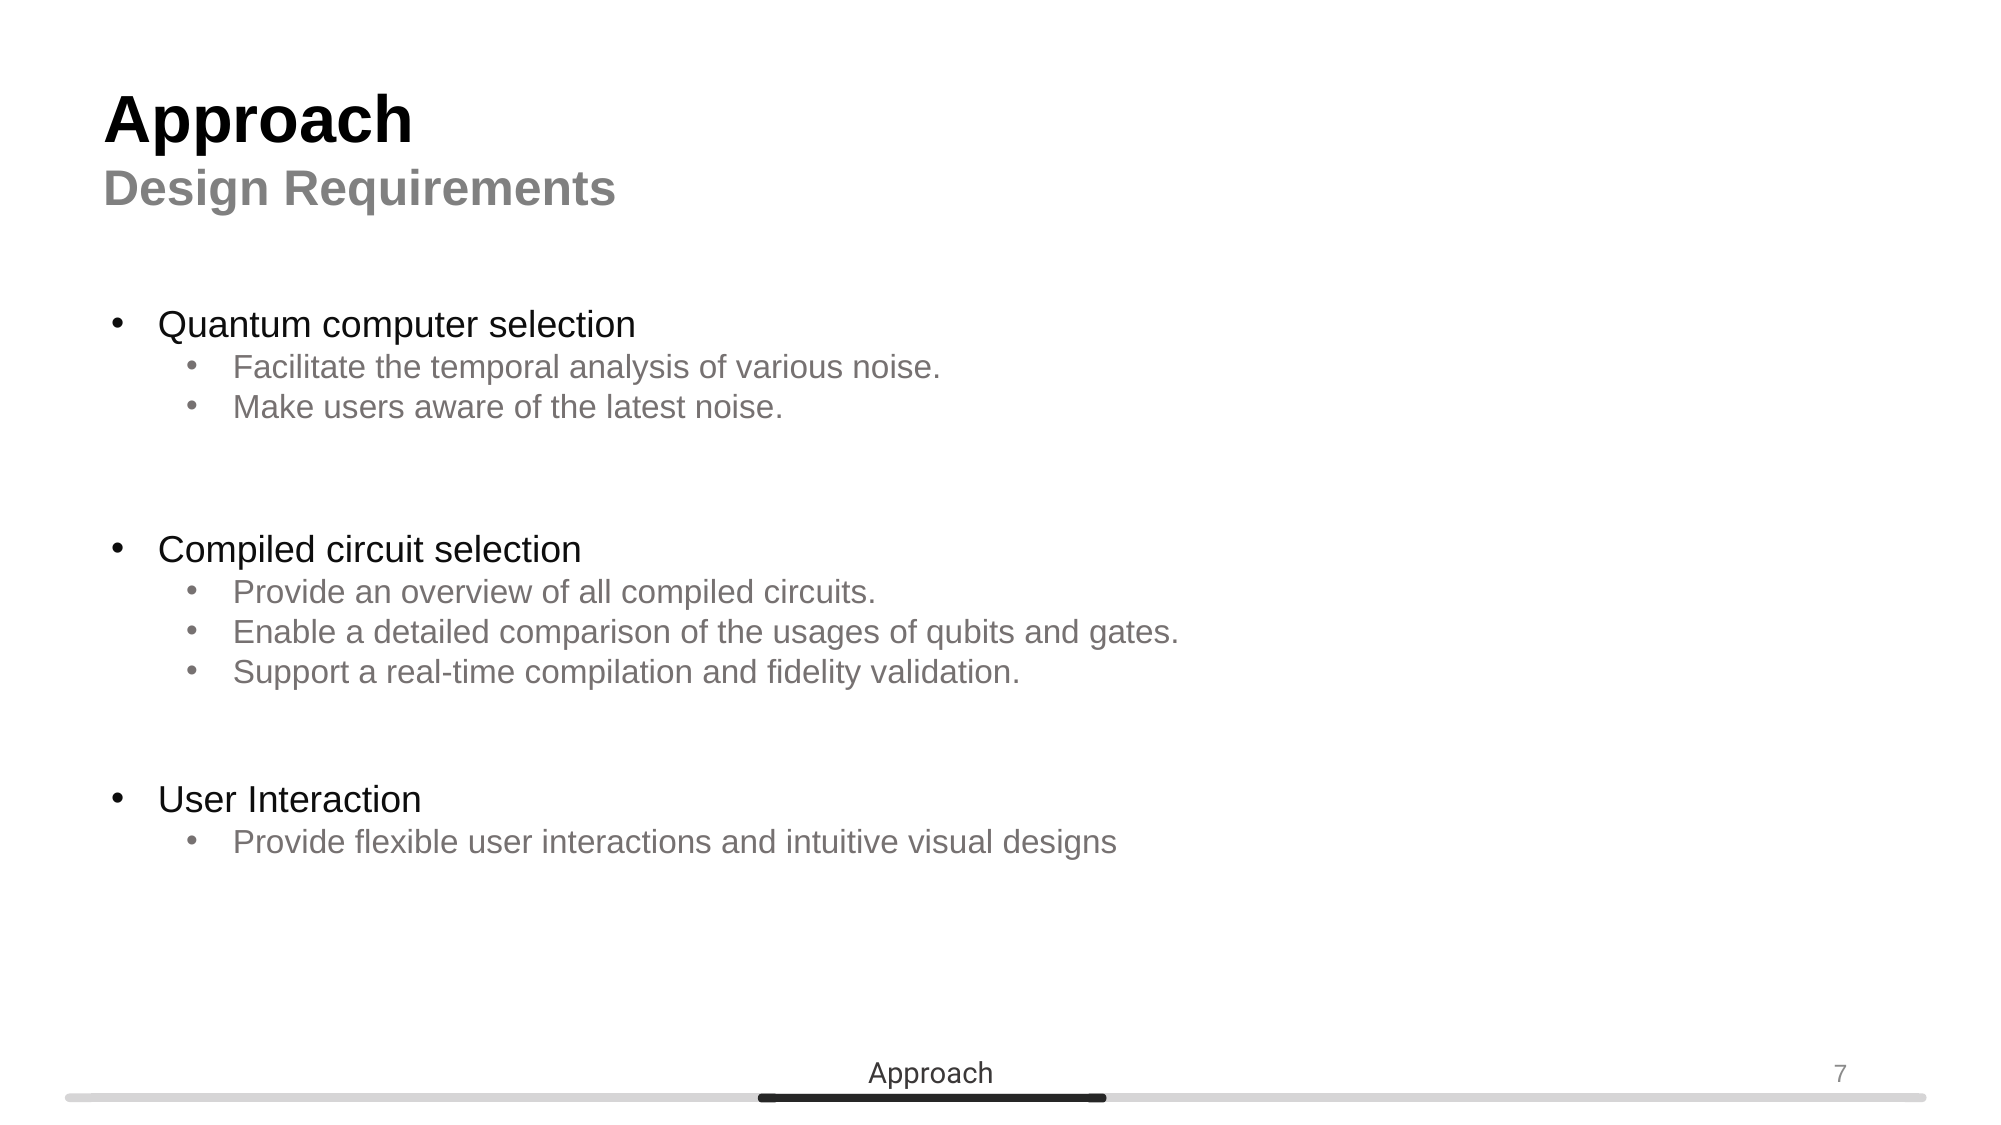

Approach
Design Requirements
Quantum computer selection
Facilitate the temporal analysis of various noise.
Make users aware of the latest noise.

Compiled circuit selection
Provide an overview of all compiled circuits.
Enable a detailed comparison of the usages of qubits and gates.
Support a real-time compilation and fidelity validation.

User Interaction
Provide flexible user interactions and intuitive visual designs
7
Approach